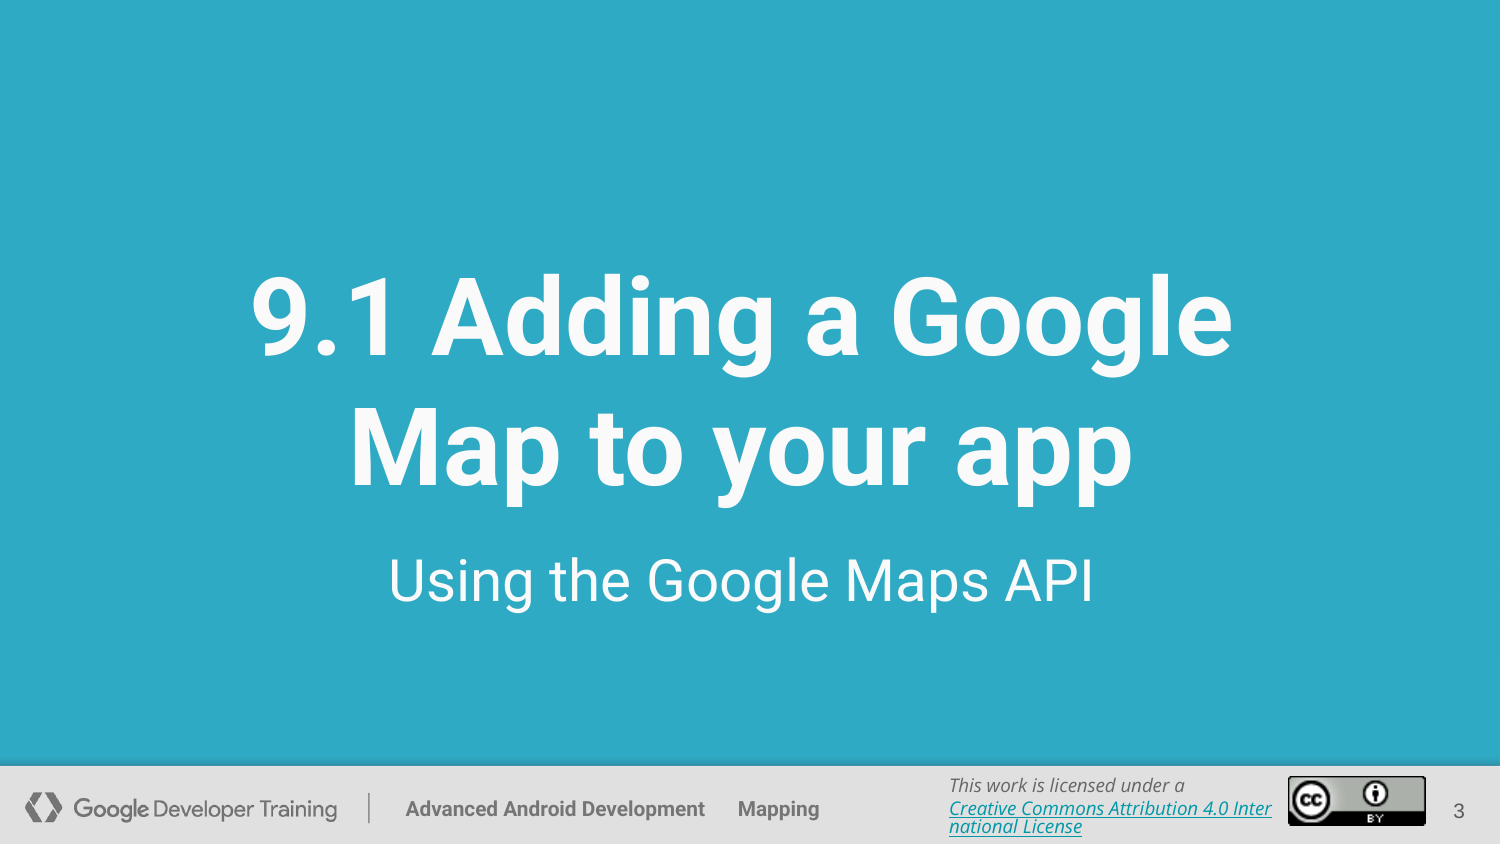

# 9.1 Adding a Google Map to your app
Using the Google Maps API
3